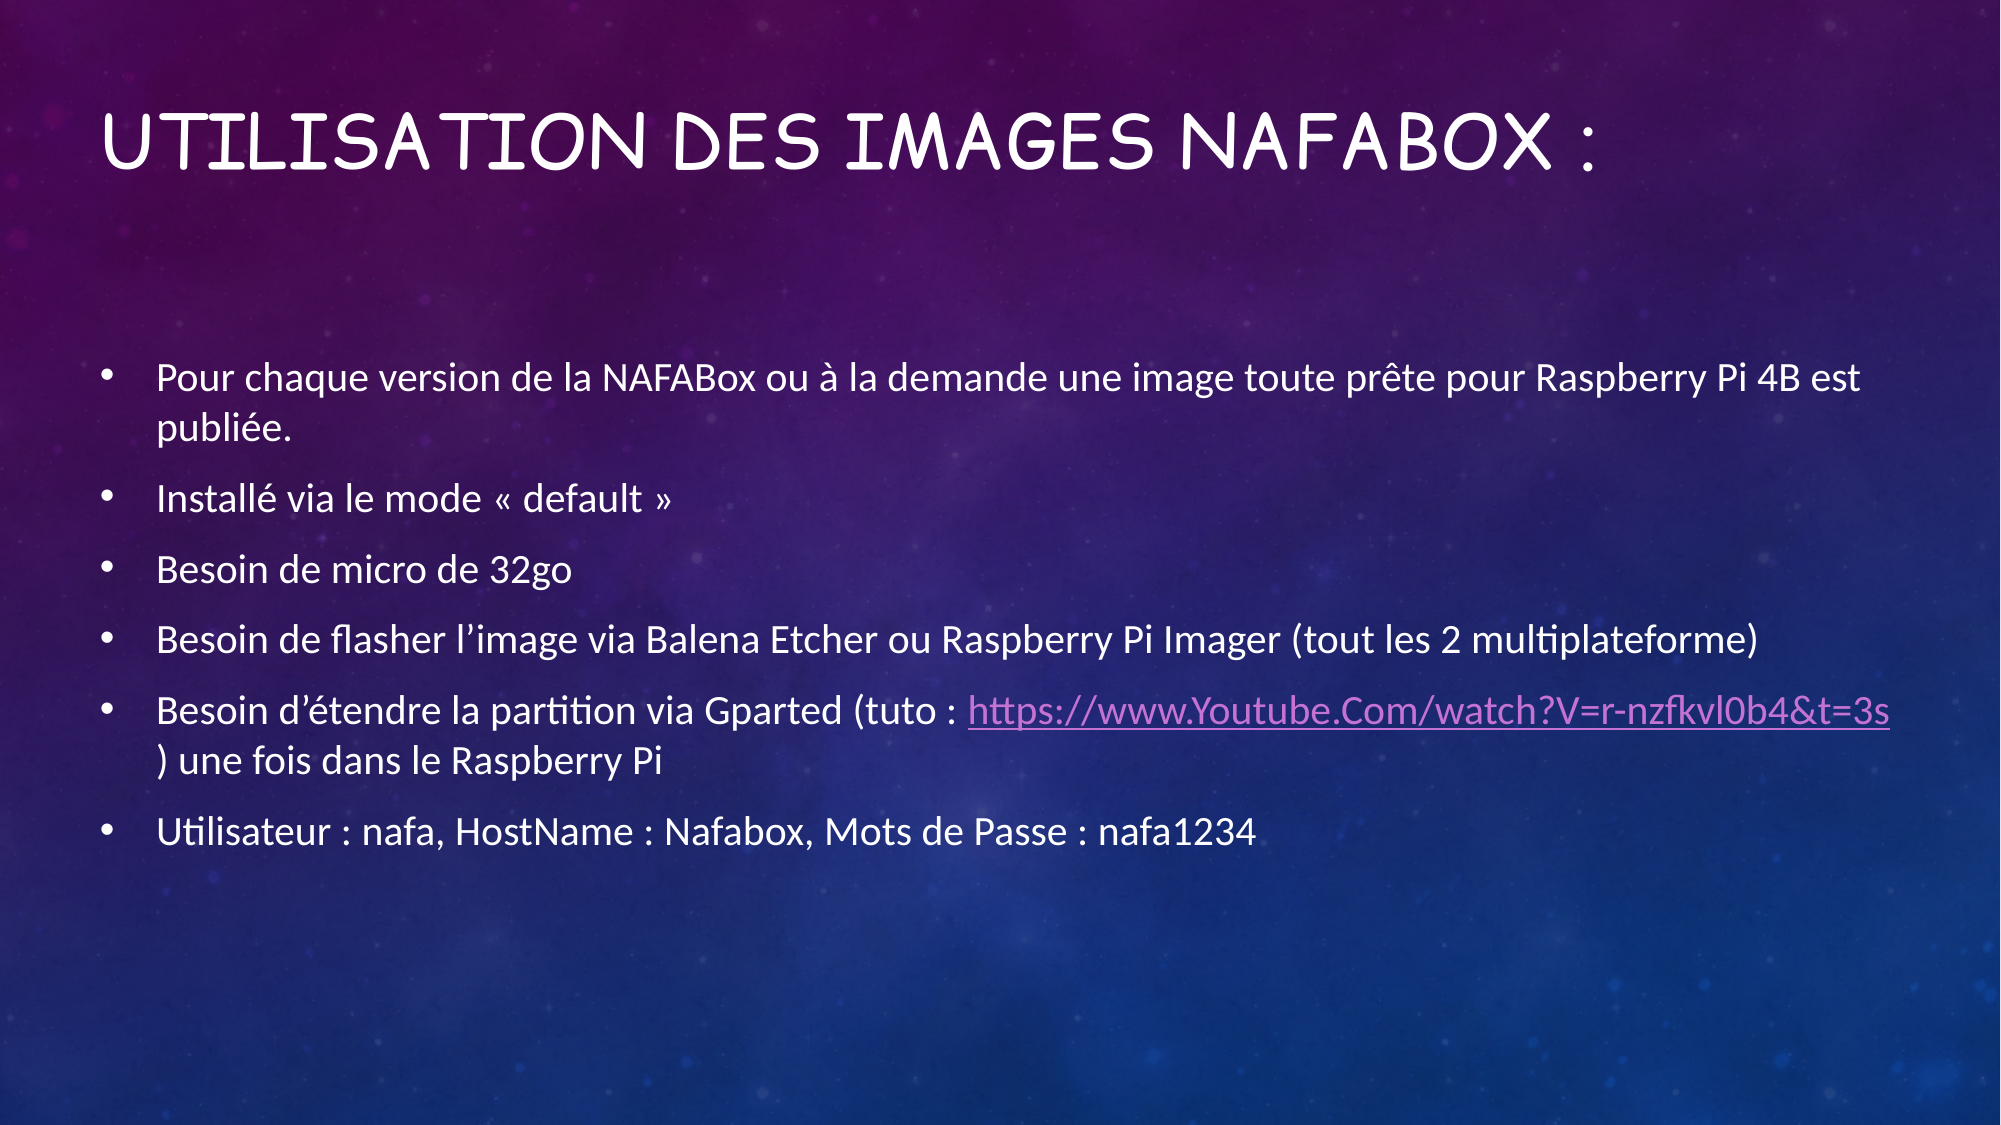

# Utilisation des Images NAFABox :
Pour chaque version de la NAFABox ou à la demande une image toute prête pour Raspberry Pi 4B est publiée.
Installé via le mode « default »
Besoin de micro de 32go
Besoin de flasher l’image via Balena Etcher ou Raspberry Pi Imager (tout les 2 multiplateforme)
Besoin d’étendre la partition via Gparted (tuto : https://www.Youtube.Com/watch?V=r-nzfkvl0b4&t=3s ) une fois dans le Raspberry Pi
Utilisateur : nafa, HostName : Nafabox, Mots de Passe : nafa1234